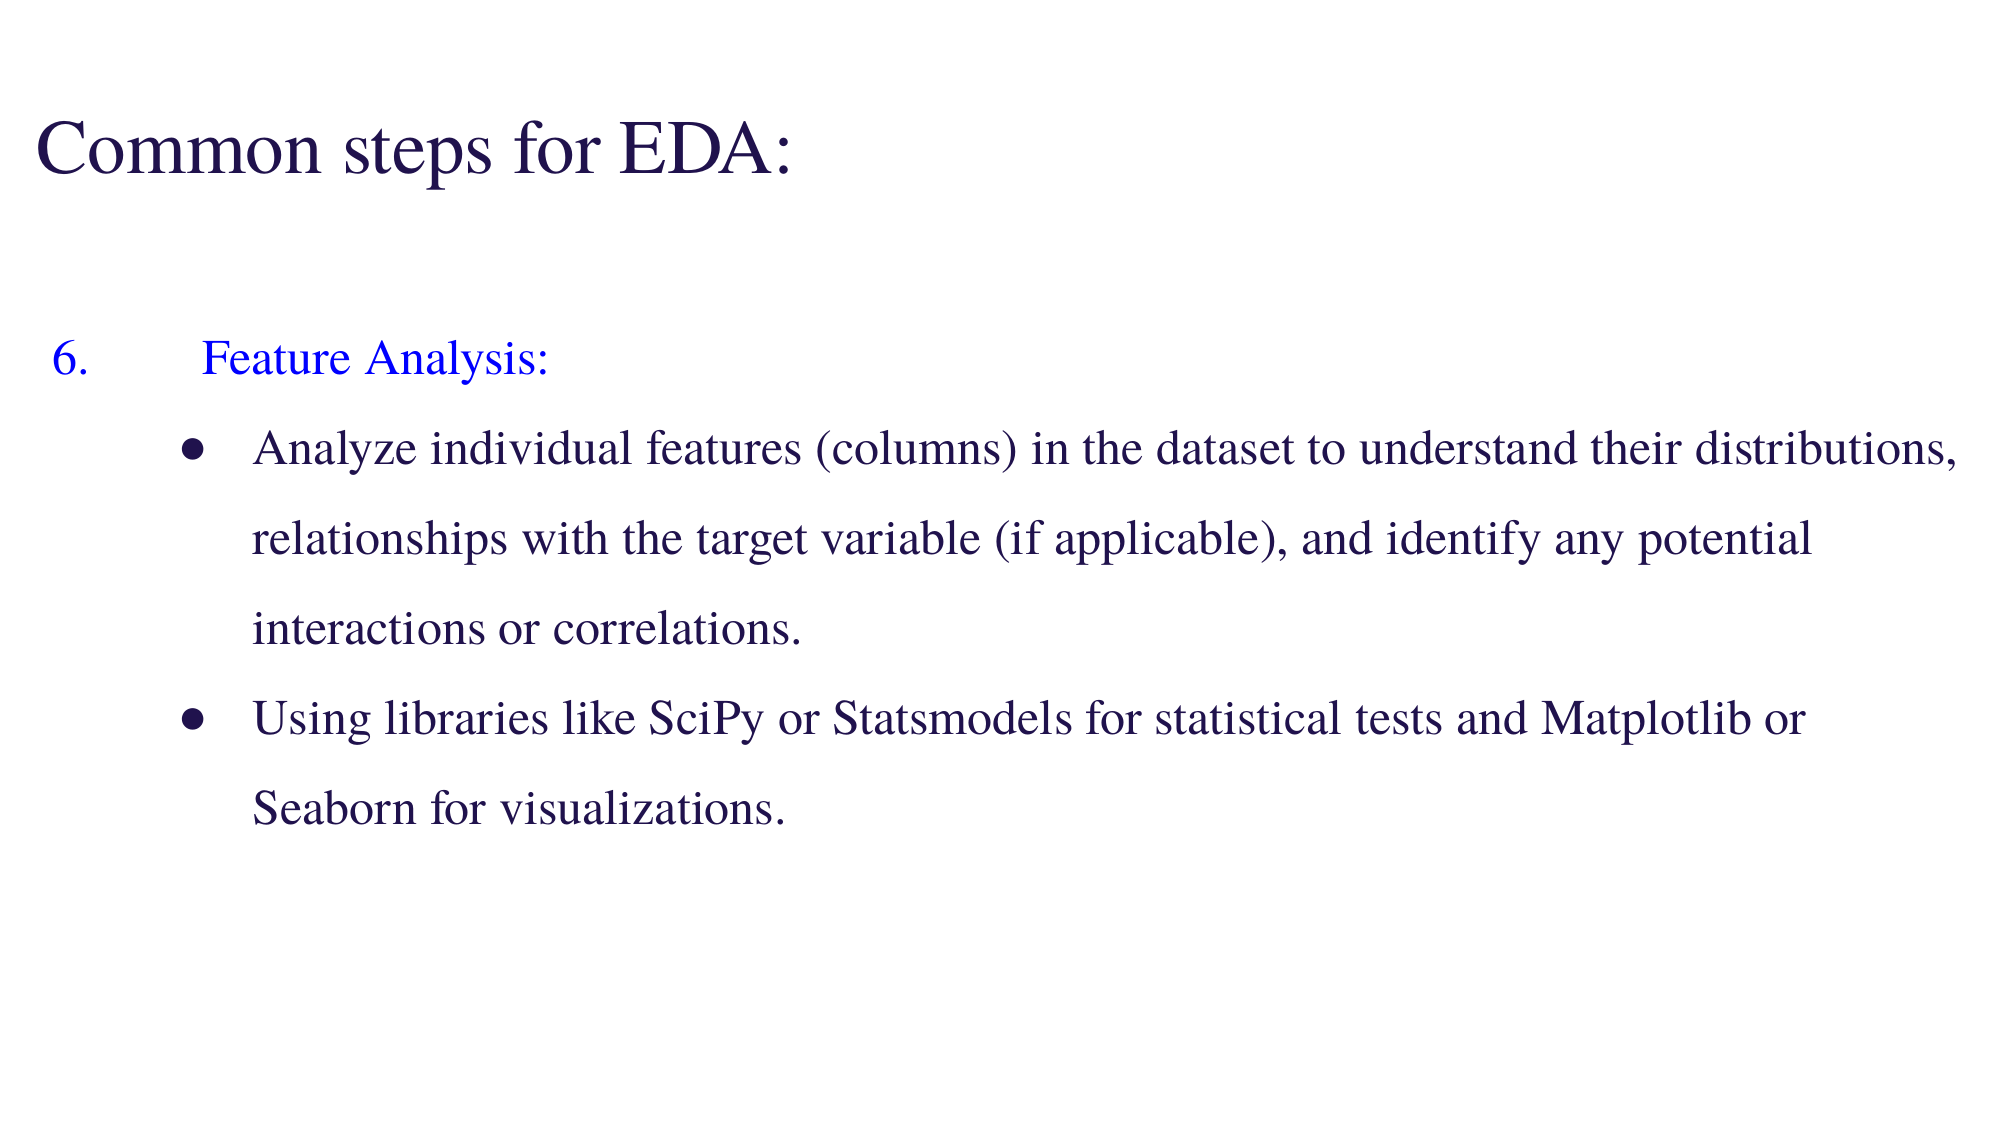

Common steps for EDA:
6.	Feature Analysis:
Analyze individual features (columns) in the dataset to understand their distributions, relationships with the target variable (if applicable), and identify any potential interactions or correlations.
Using libraries like SciPy or Statsmodels for statistical tests and Matplotlib or Seaborn for visualizations.